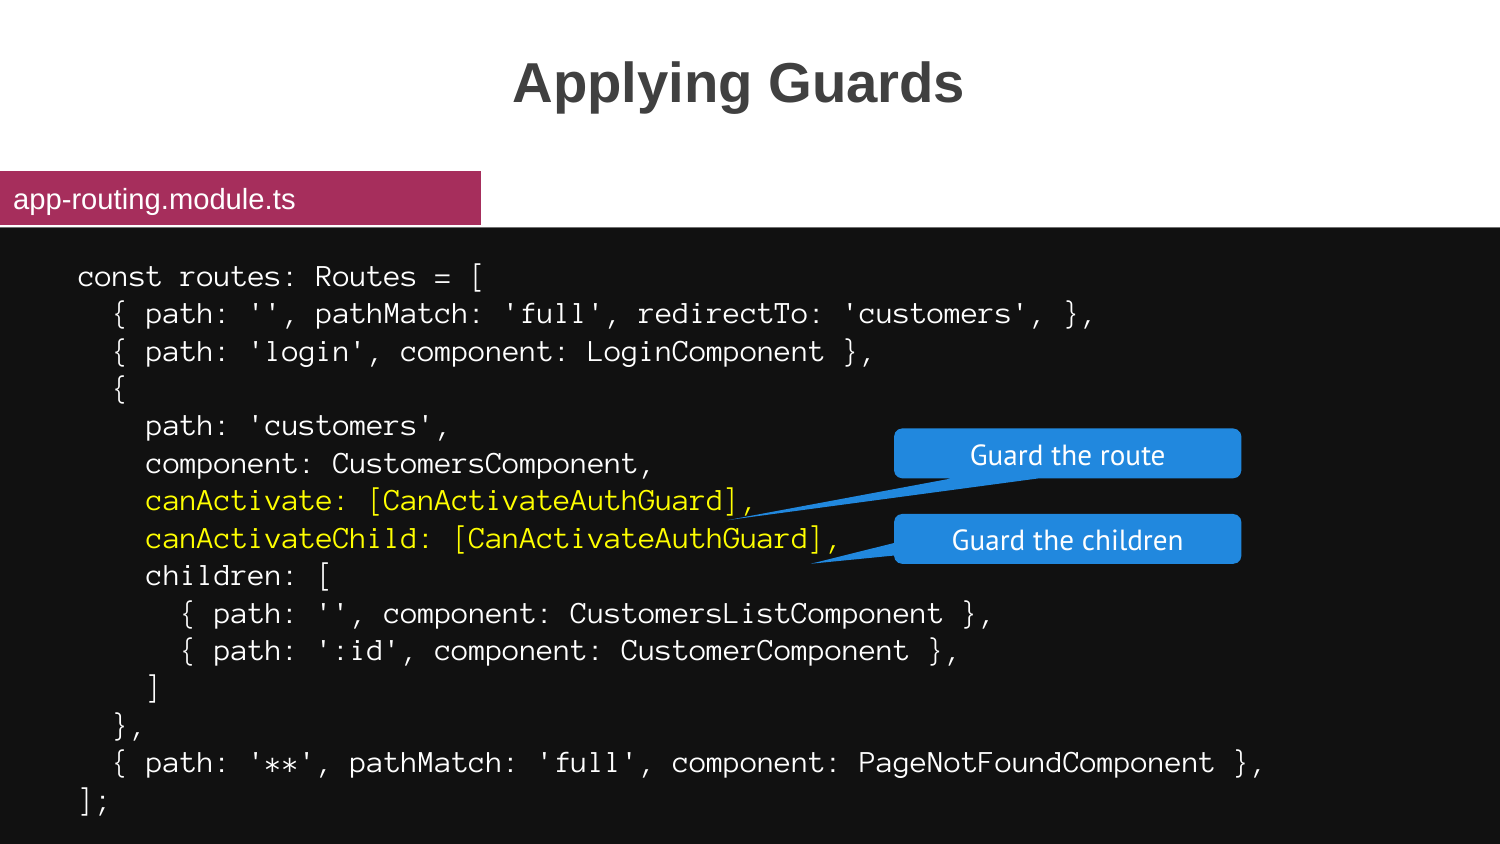

# Applying Guards
app-routing.module.ts

const routes: Routes = [
  { path: '', pathMatch: 'full', redirectTo: 'customers', },
  { path: 'login', component: LoginComponent },
  {
    path: 'customers',
    component: CustomersComponent,
    canActivate: [CanActivateAuthGuard],
    canActivateChild: [CanActivateAuthGuard],
    children: [
      { path: '', component: CustomersListComponent },
      { path: ':id', component: CustomerComponent },
    ]
  },
  { path: '**', pathMatch: 'full', component: PageNotFoundComponent },
];
Guard the route
Guard the children